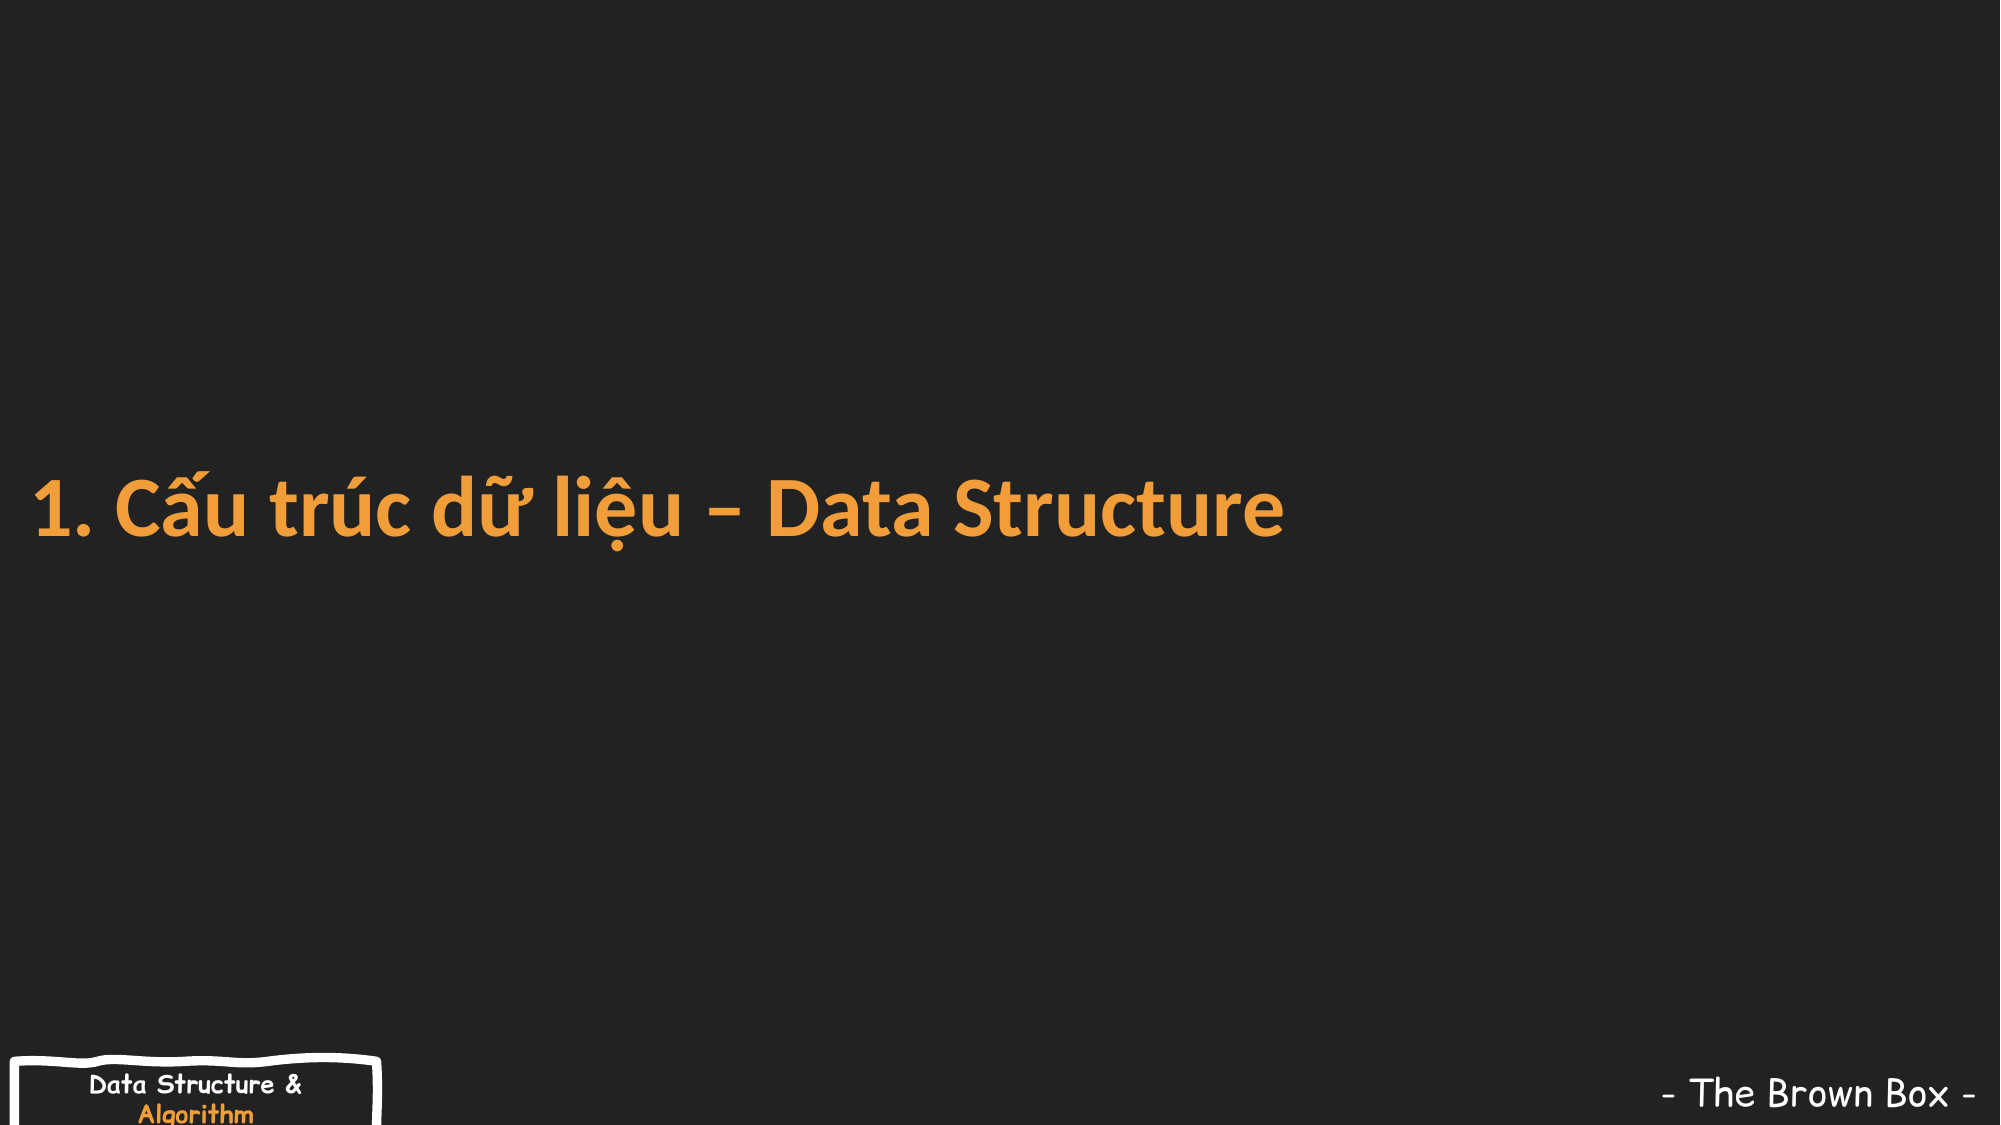

# 1. Cấu trúc dữ liệu – Data Structure
Data Structure & Algorithm
- The Brown Box -